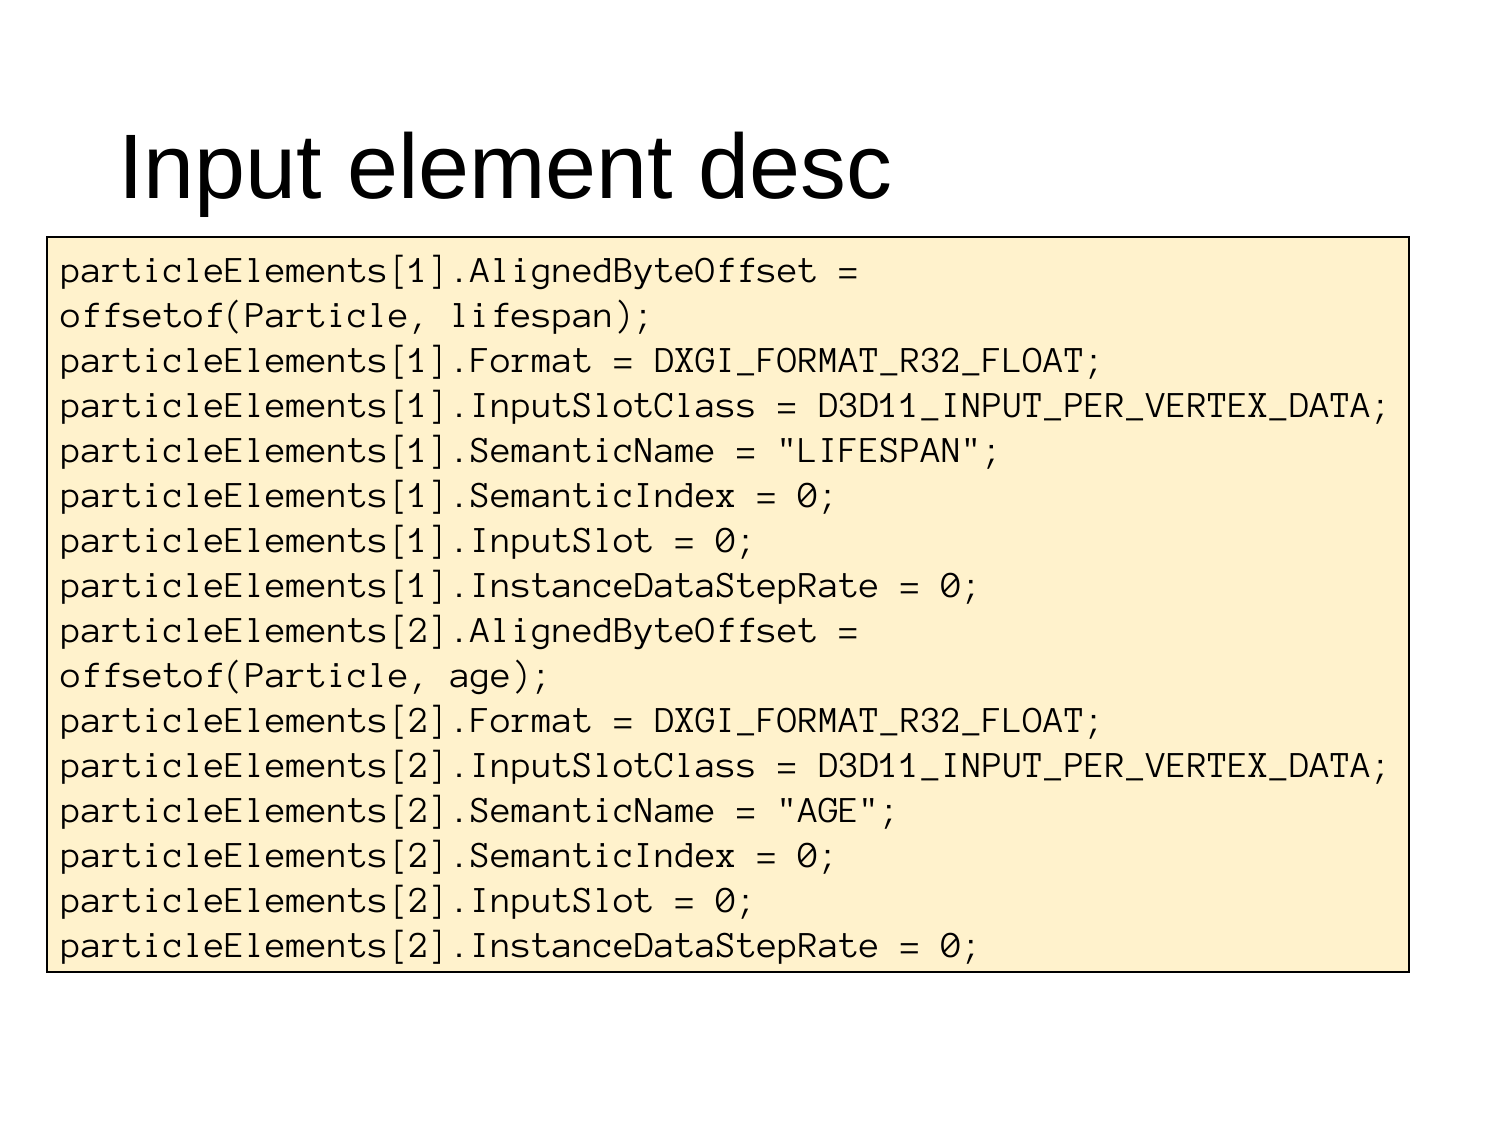

# Input element desc
particleElements[1].AlignedByteOffset =
offsetof(Particle, lifespan);
particleElements[1].Format = DXGI_FORMAT_R32_FLOAT;
particleElements[1].InputSlotClass = D3D11_INPUT_PER_VERTEX_DATA;
particleElements[1].SemanticName = "LIFESPAN";
particleElements[1].SemanticIndex = 0;
particleElements[1].InputSlot = 0;
particleElements[1].InstanceDataStepRate = 0;
particleElements[2].AlignedByteOffset =
offsetof(Particle, age);
particleElements[2].Format = DXGI_FORMAT_R32_FLOAT;
particleElements[2].InputSlotClass = D3D11_INPUT_PER_VERTEX_DATA;
particleElements[2].SemanticName = "AGE";
particleElements[2].SemanticIndex = 0;
particleElements[2].InputSlot = 0;
particleElements[2].InstanceDataStepRate = 0;